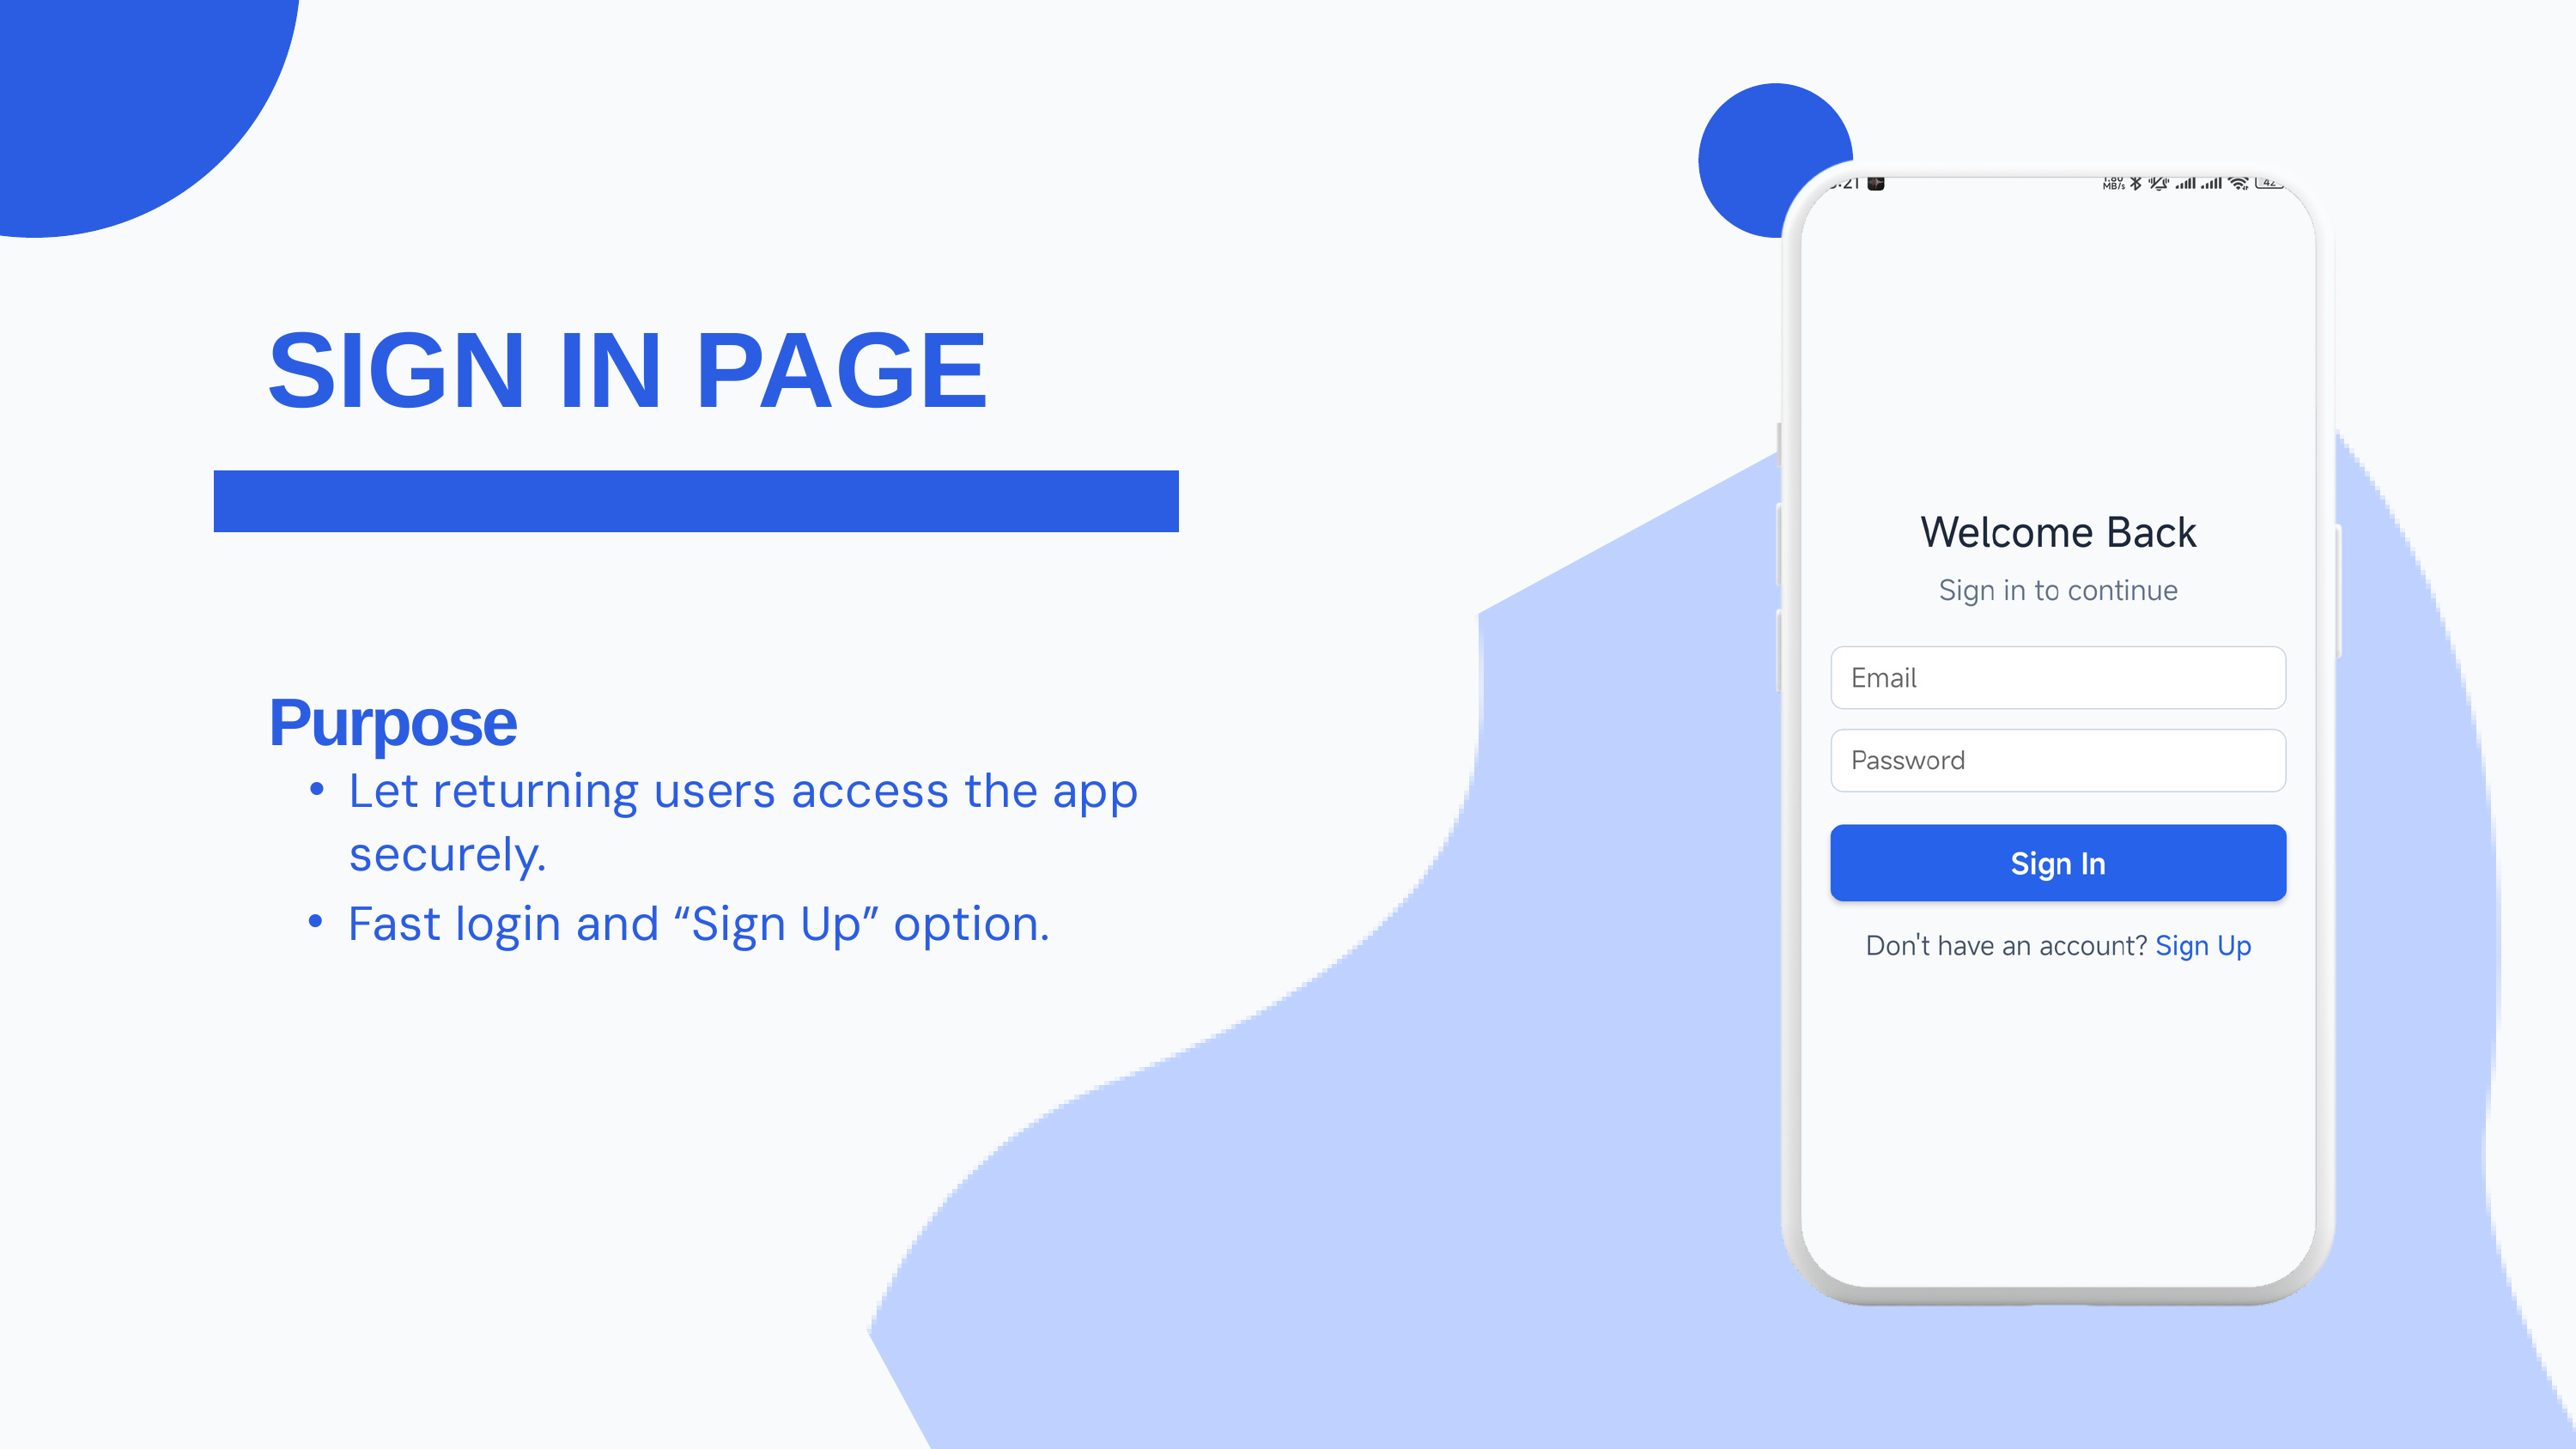

SIGN IN PAGE

Purpose
Let returning users access the app securely.
Fast login and “Sign Up” option.